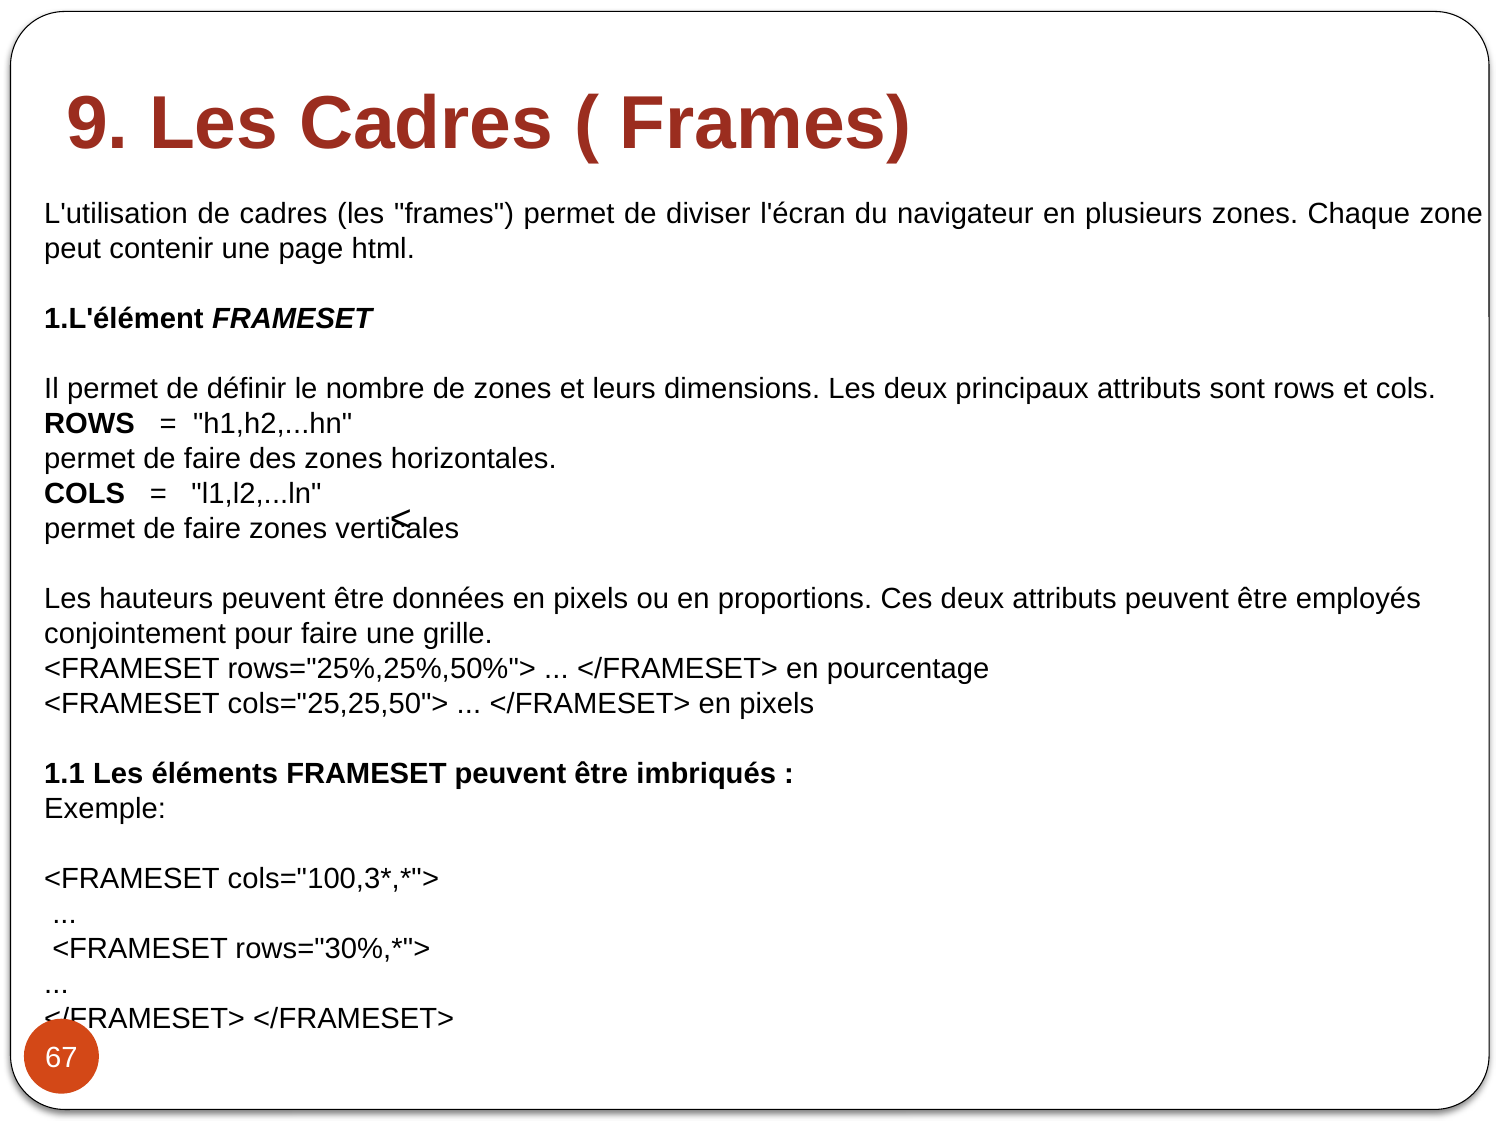

9. Les Cadres ( Frames)
L'utilisation de cadres (les "frames") permet de diviser l'écran du navigateur en plusieurs zones. Chaque zone peut contenir une page html.

1.L'élément FRAMESET

Il permet de définir le nombre de zones et leurs dimensions. Les deux principaux attributs sont rows et cols.
ROWS   =  "h1,h2,...hn"
permet de faire des zones horizontales.
COLS   =   "l1,l2,...ln"
permet de faire zones verticales

Les hauteurs peuvent être données en pixels ou en proportions. Ces deux attributs peuvent être employés conjointement pour faire une grille.
<FRAMESET rows="25%,25%,50%"> ... </FRAMESET> en pourcentage
<FRAMESET cols="25,25,50"> ... </FRAMESET> en pixels

1.1 Les éléments FRAMESET peuvent être imbriqués :
Exemple:

<FRAMESET cols="100,3*,*">
 ...
 <FRAMESET rows="30%,*">
...
</FRAMESET> </FRAMESET>

<
67